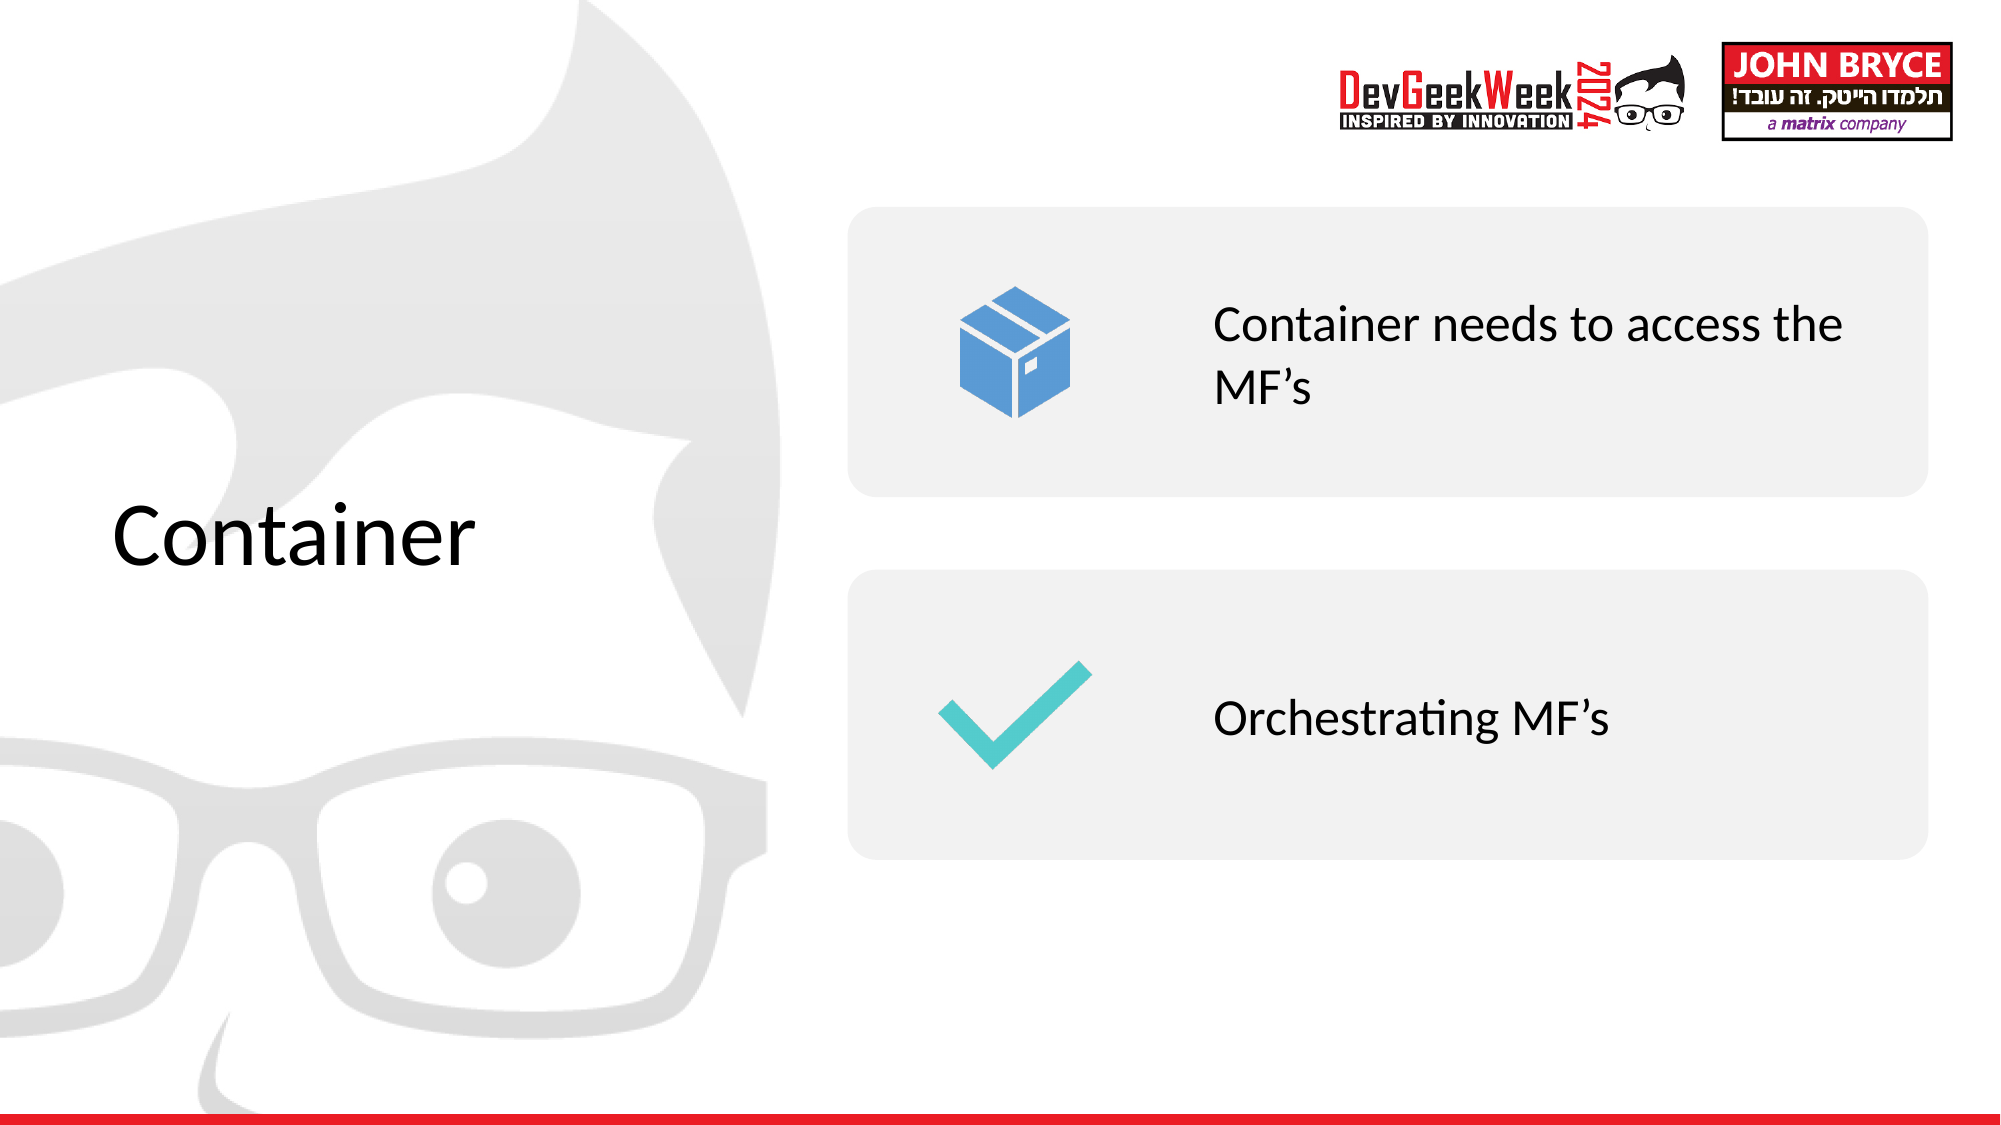

Container needs to access the MF’s
Orchestrating MF’s
# Container